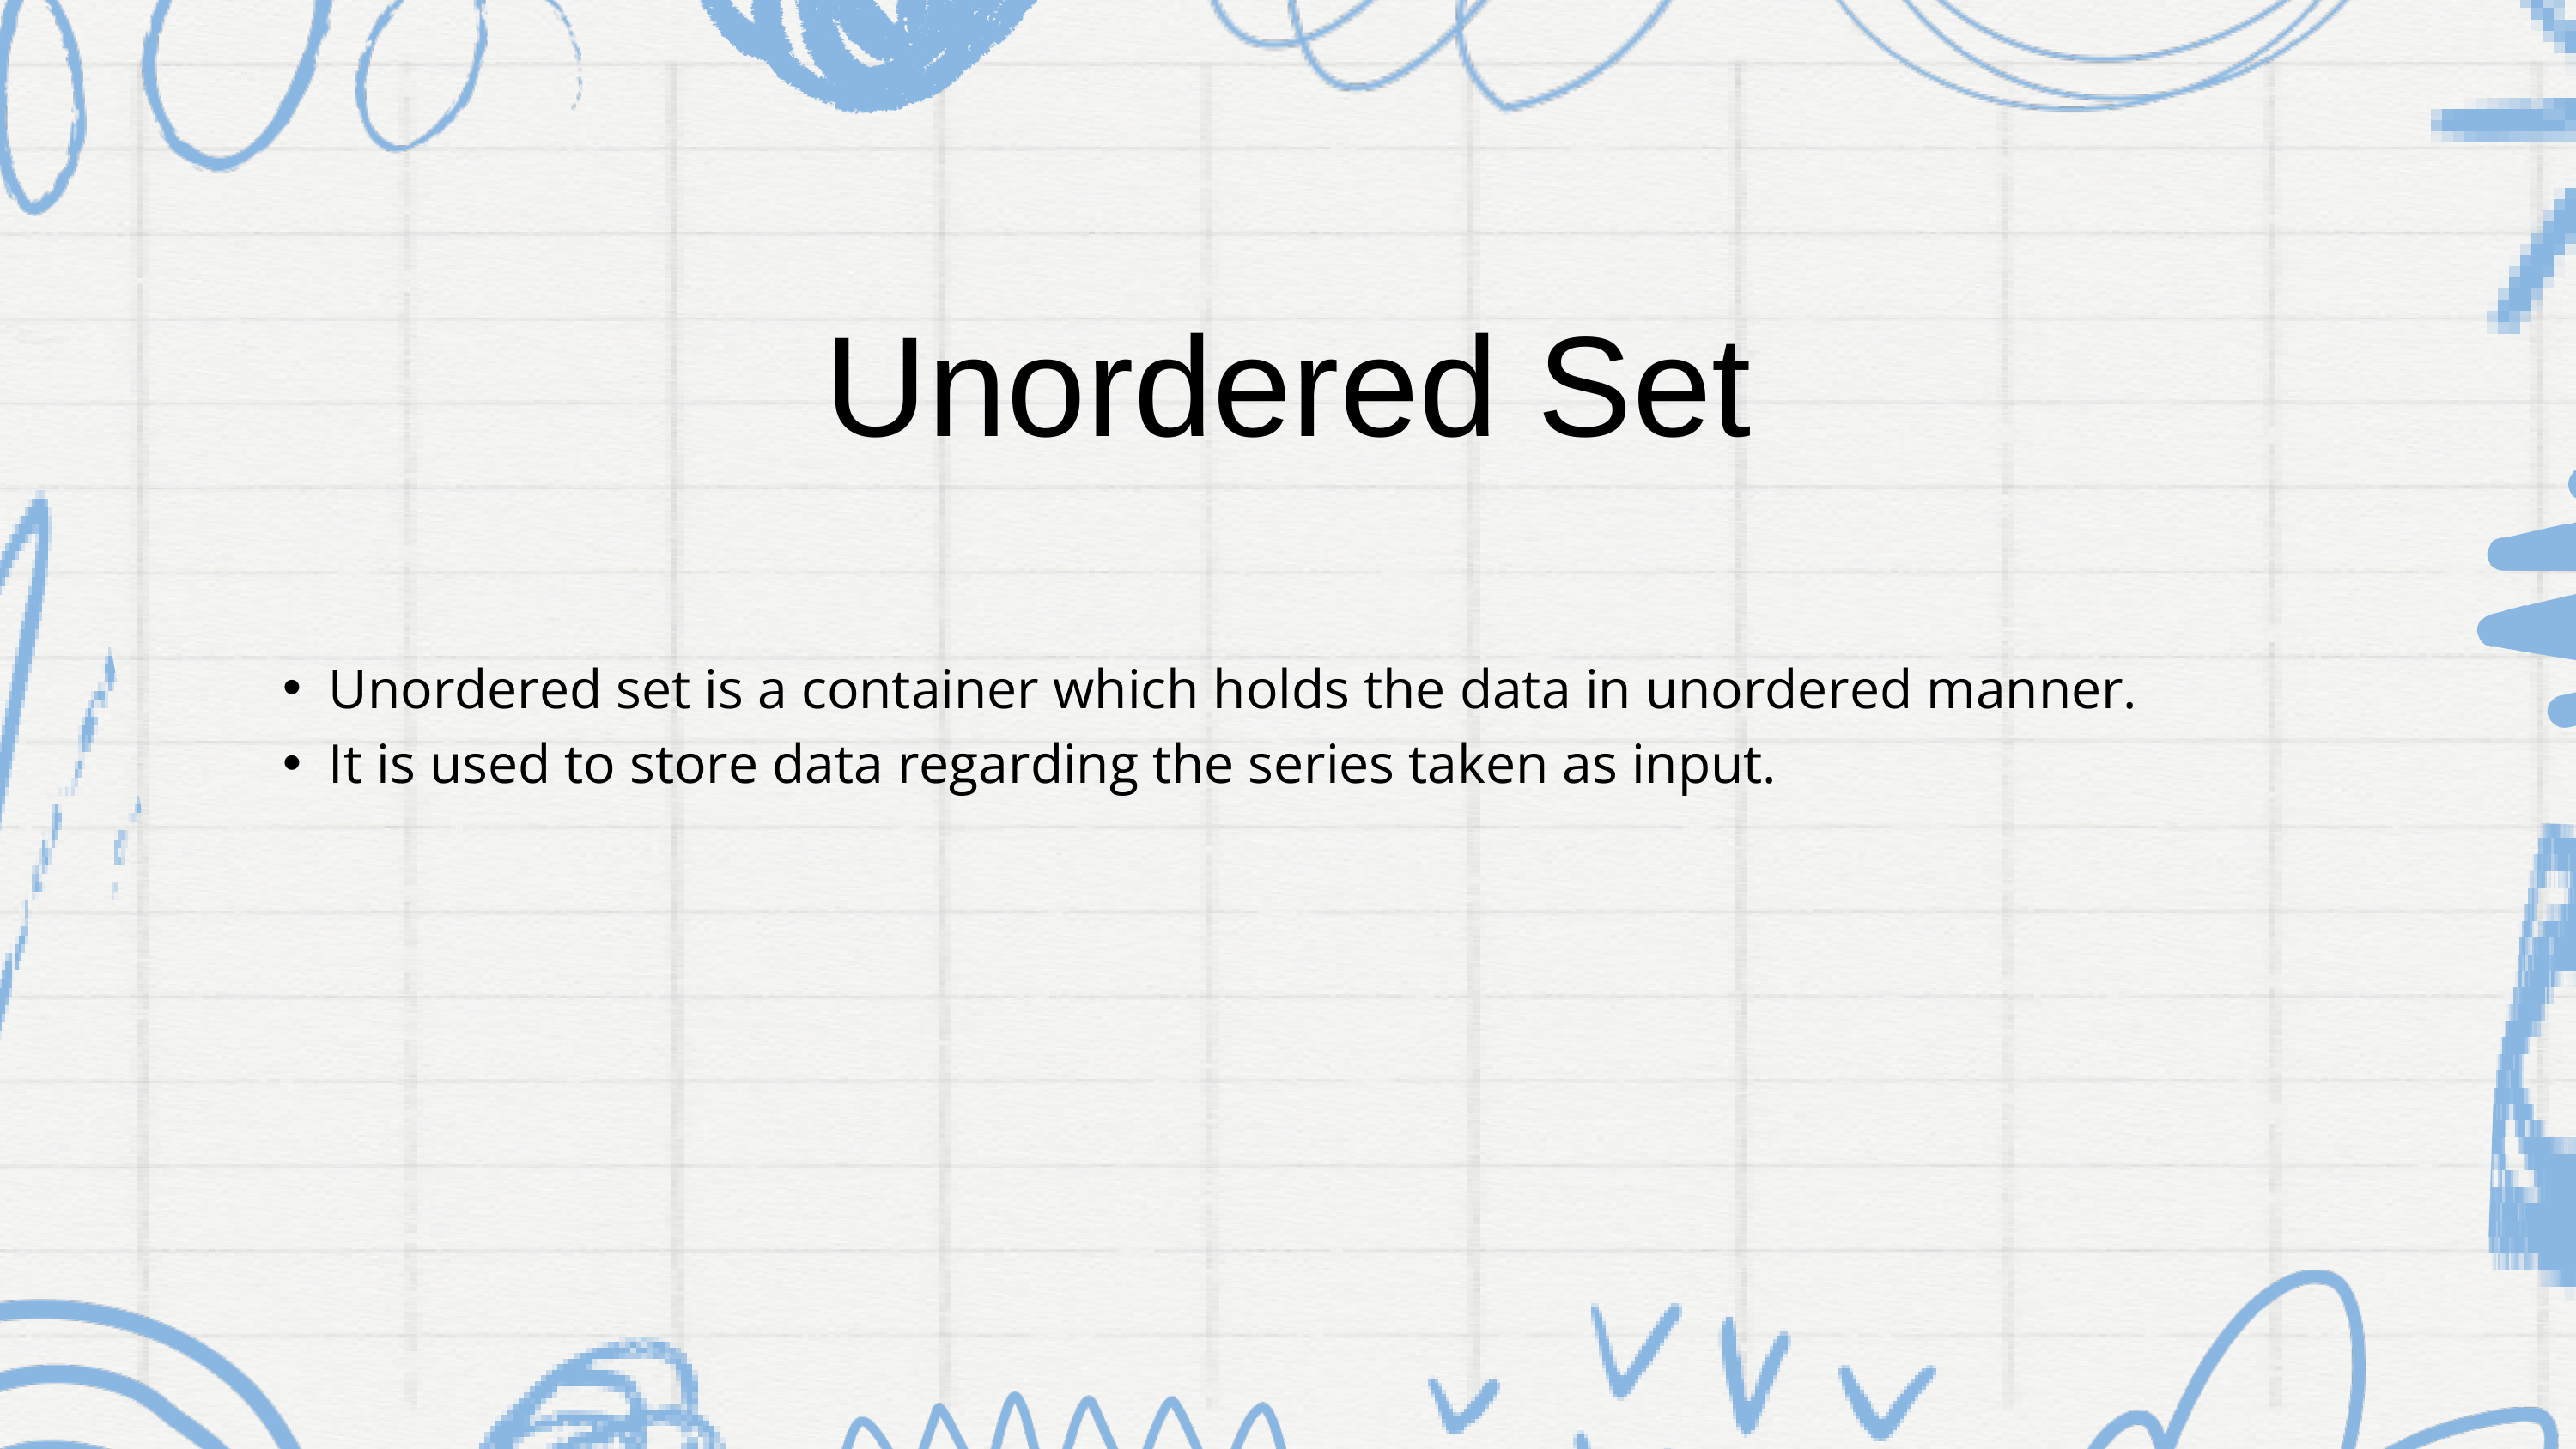

Unordered Set

Unordered set is a container which holds the data in unordered manner.
It is used to store data regarding the series taken as input.